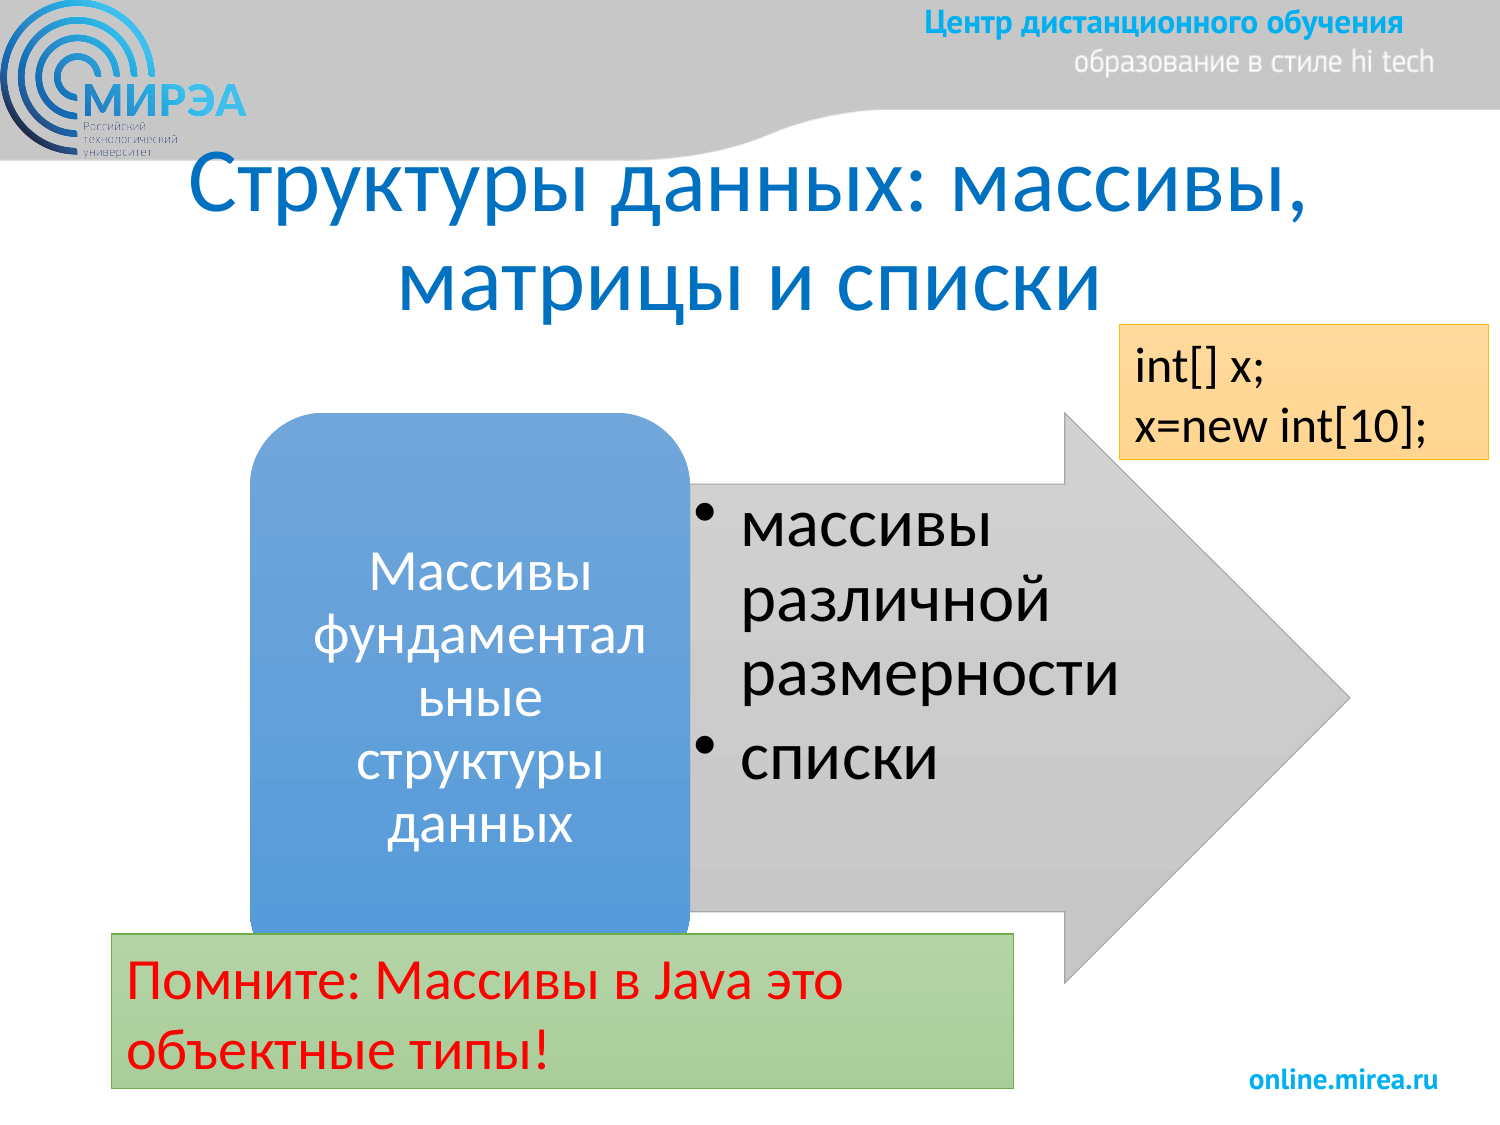

# Структуры данных: массивы, матрицы и списки
int[] x;
x=new int[10];
массивы различной размерности
списки
Массивы фундаментальные структуры данных
Помните: Массивы в Java это объектные типы!